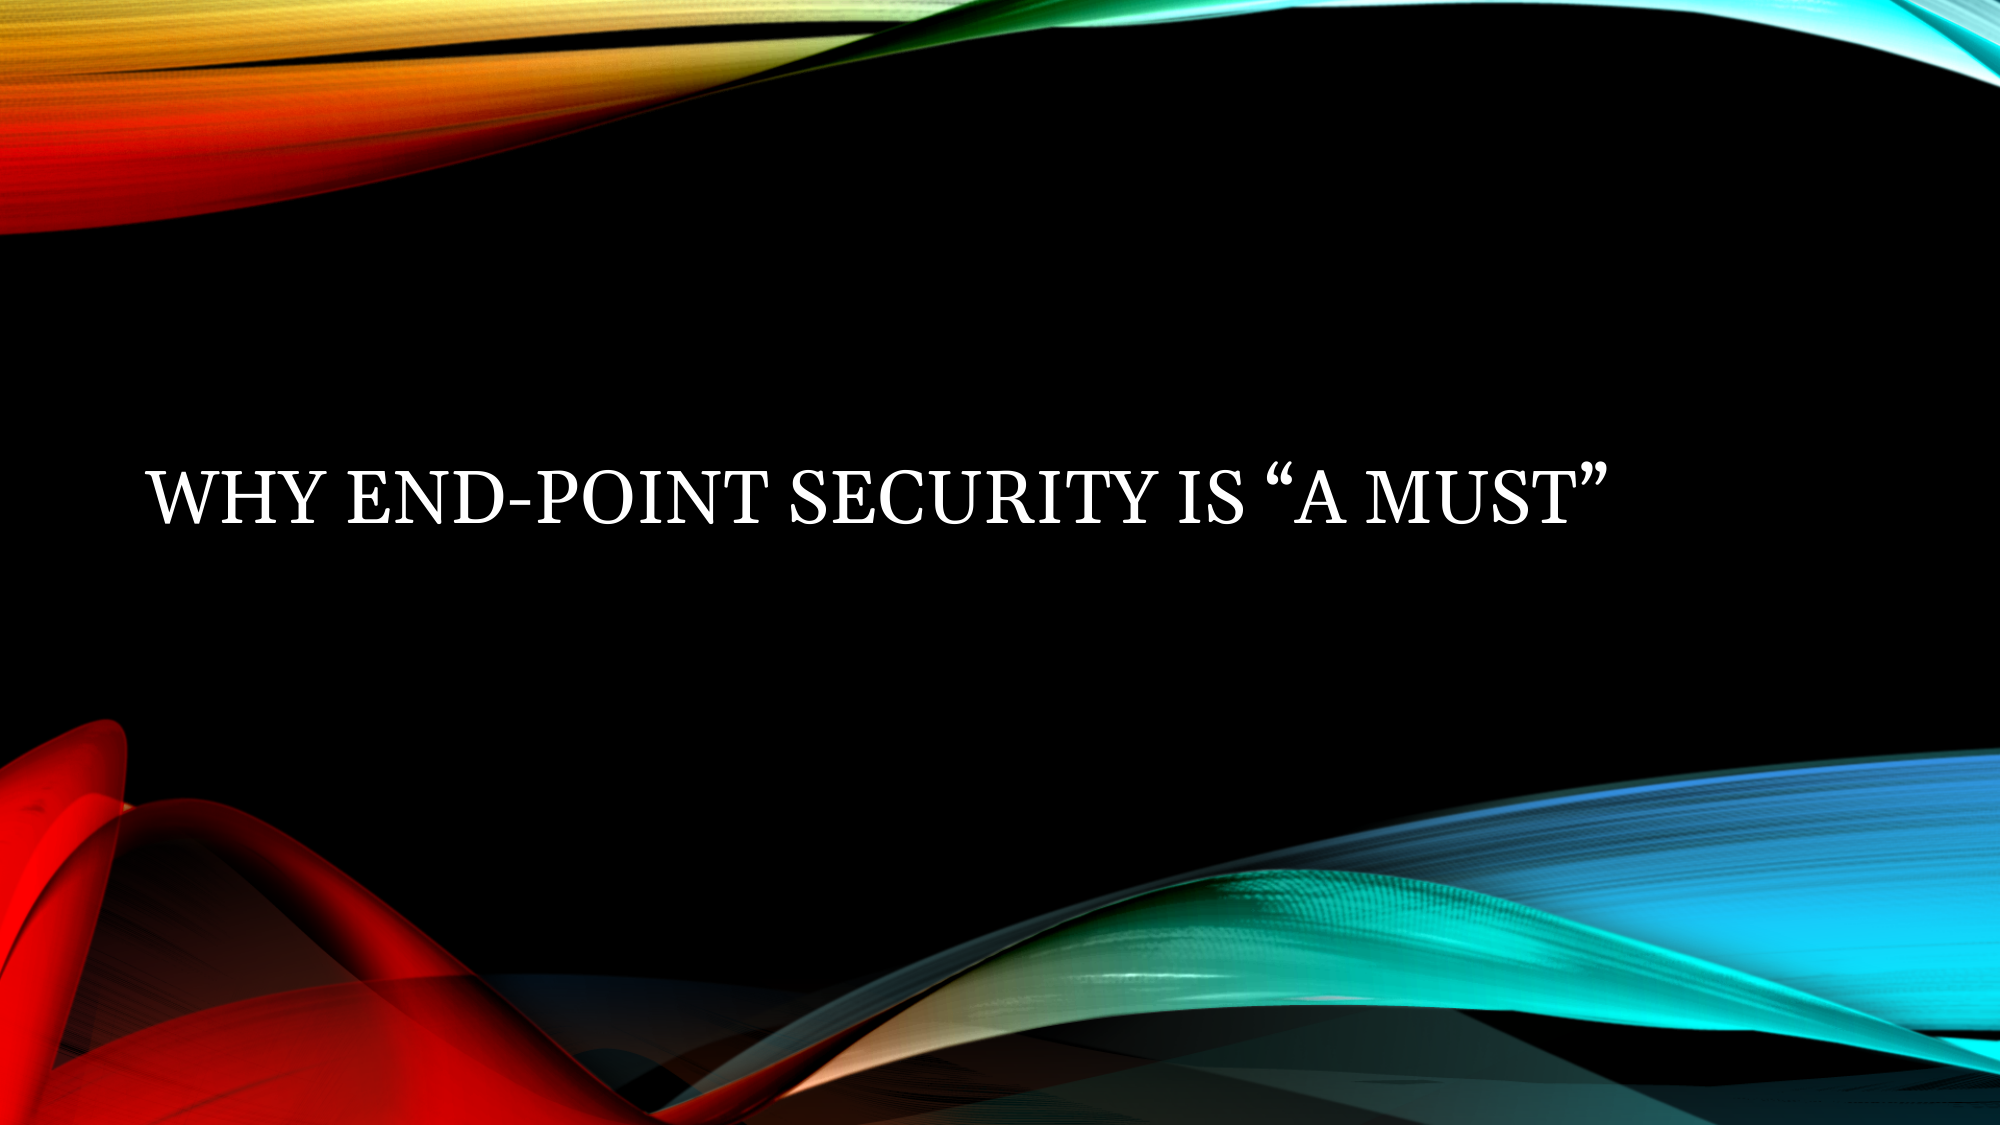

# Why End-Point security is “a must”